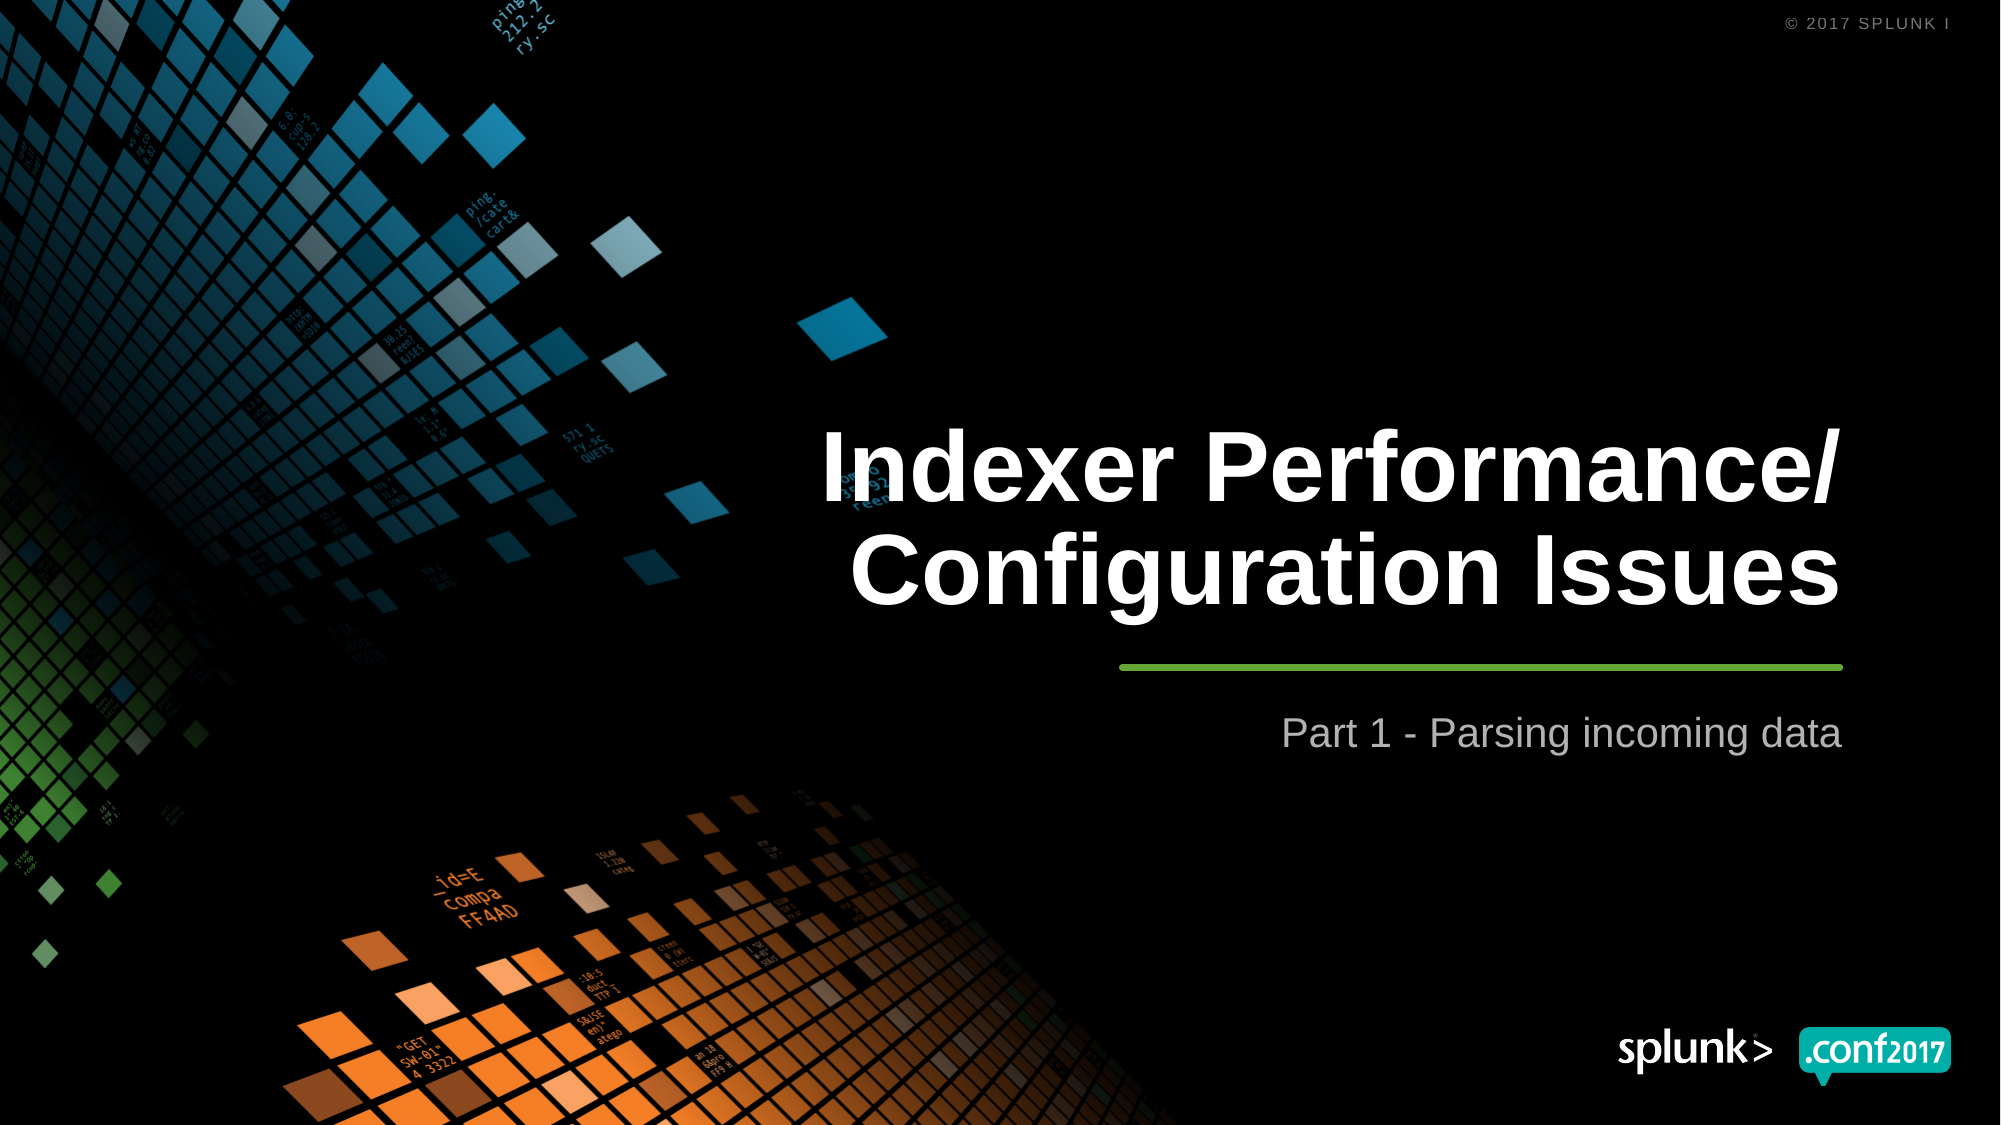

# Indexer Performance/ Configuration Issues
Part 1 - Parsing incoming data